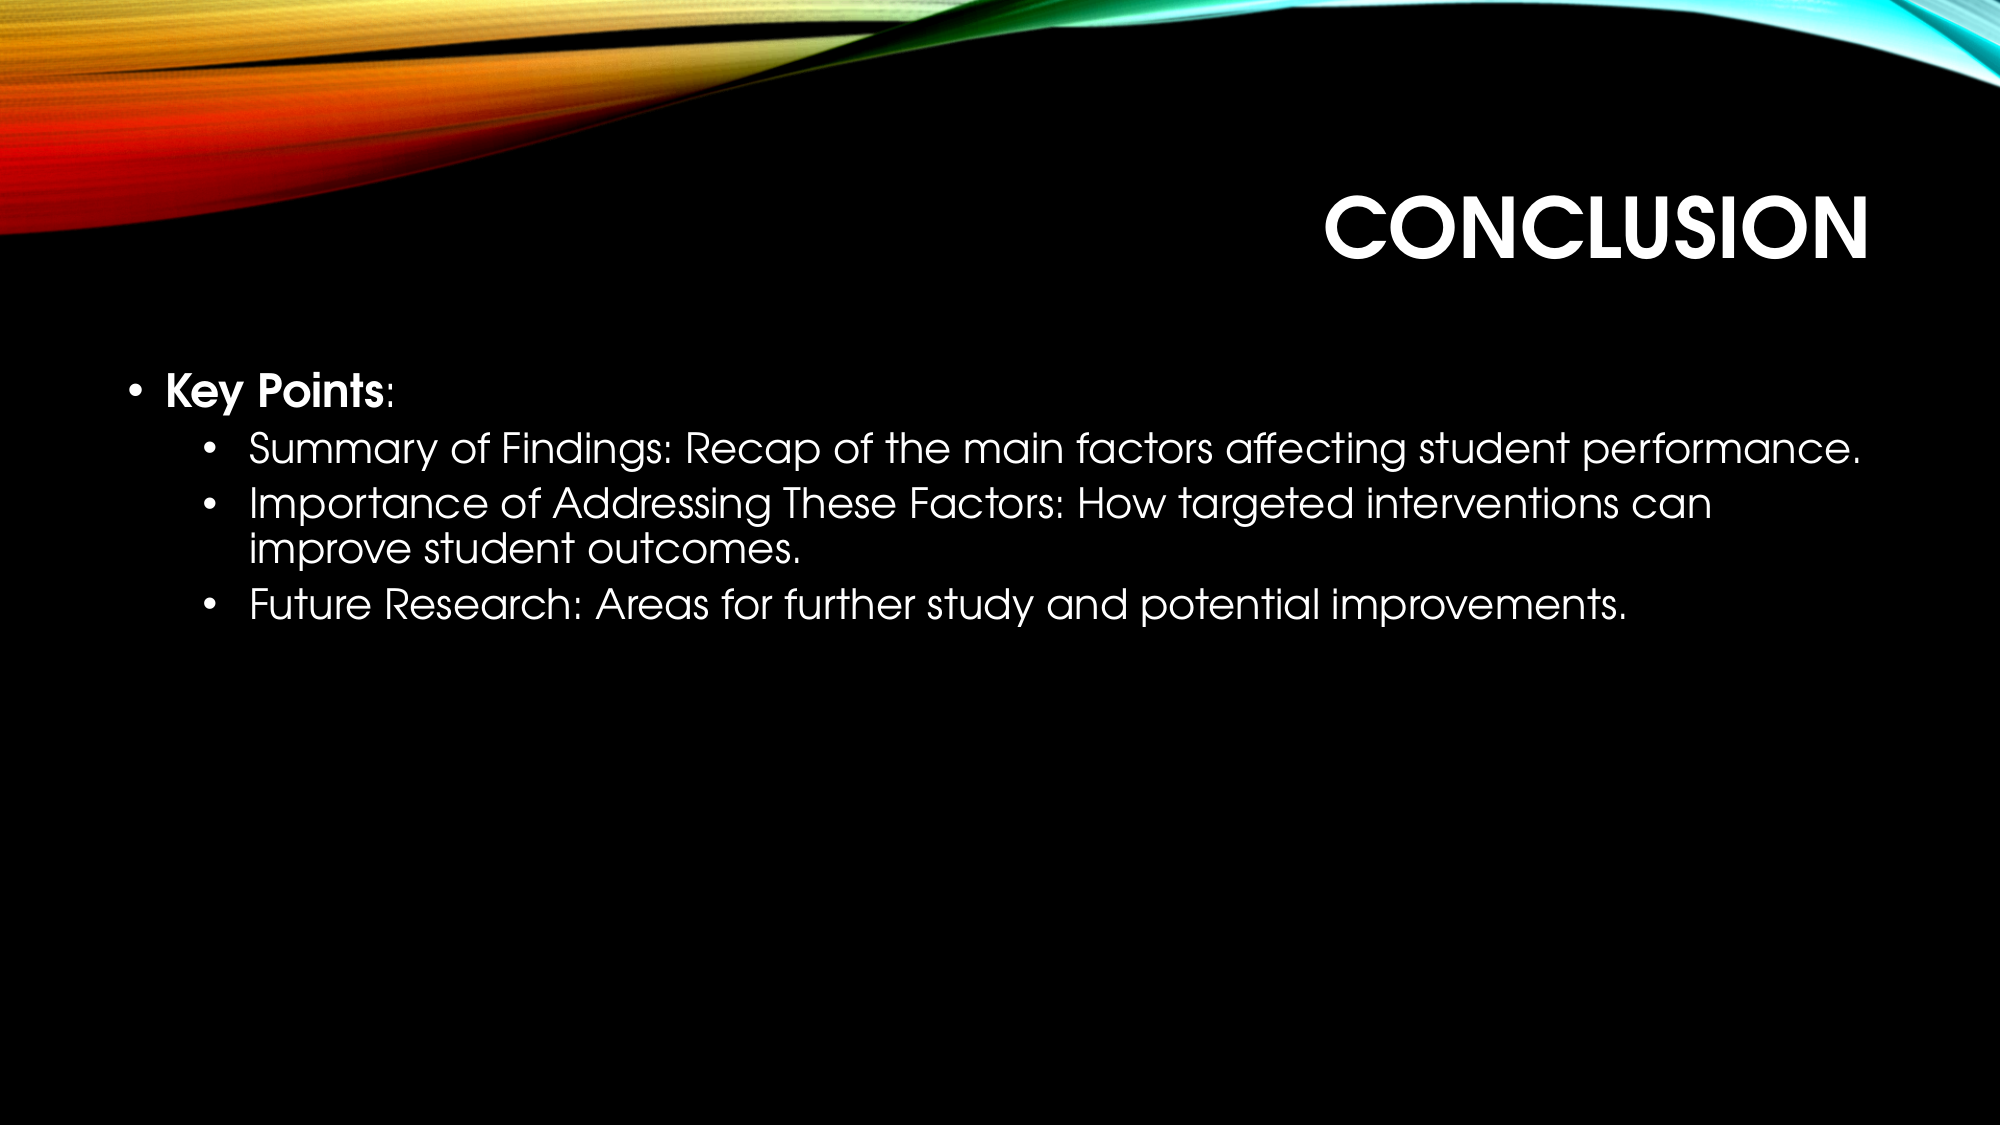

# Conclusion
Key Points:
Summary of Findings: Recap of the main factors affecting student performance.
Importance of Addressing These Factors: How targeted interventions can improve student outcomes.
Future Research: Areas for further study and potential improvements.